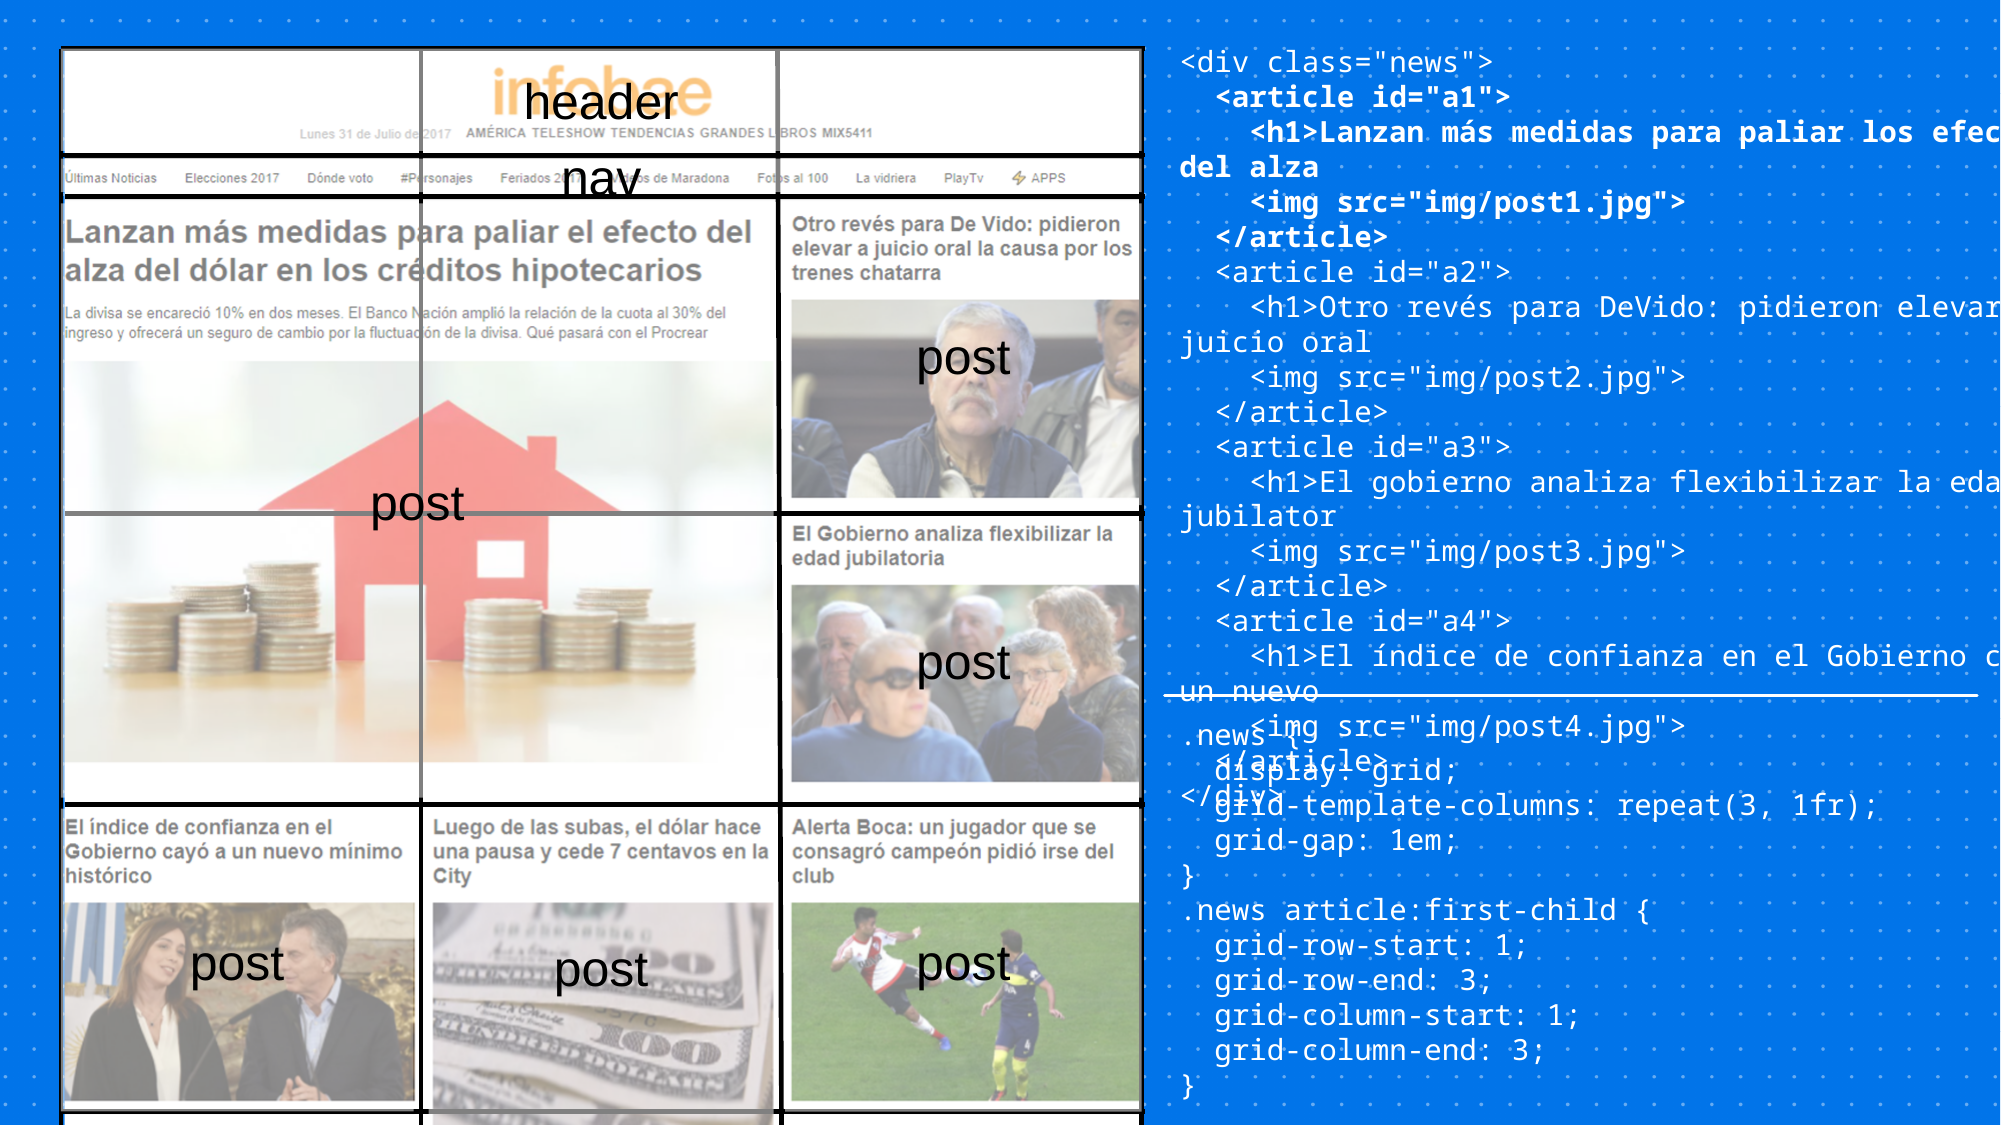

<div class="news">
  <article id="a1">
    <h1>Lanzan más medidas para paliar los efectos del alza
    <img src="img/post1.jpg">
  </article>
  <article id="a2">
    <h1>Otro revés para DeVido: pidieron elevar a juicio oral
    <img src="img/post2.jpg">
  </article>
  <article id="a3">
    <h1>El gobierno analiza flexibilizar la edad jubilator
    <img src="img/post3.jpg">
  </article>
  <article id="a4">
    <h1>El índice de confianza en el Gobierno cayó a un nuevo
    <img src="img/post4.jpg">
  </article>
</div>

header
nav
post
post
post
post
post
post

.news {
  display: grid;
  grid-template-columns: repeat(3, 1fr);
  grid-gap: 1em;
}
.news article:first-child {
  grid-row-start: 1;
  grid-row-end: 3;
  grid-column-start: 1;
  grid-column-end: 3;
}